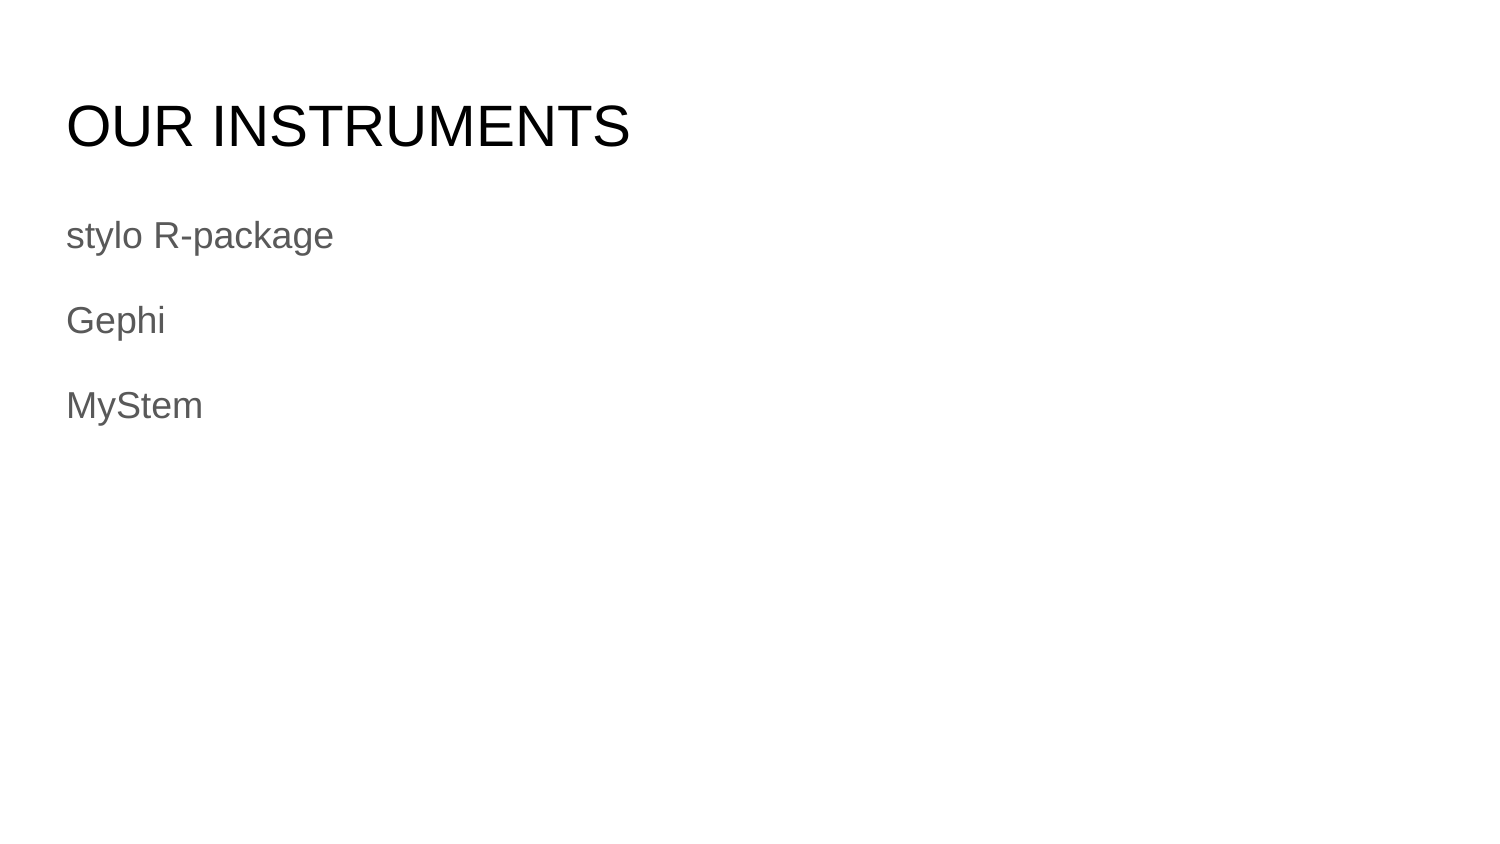

# OUR INSTRUMENTS
stylo R-package
Gephi
MyStem